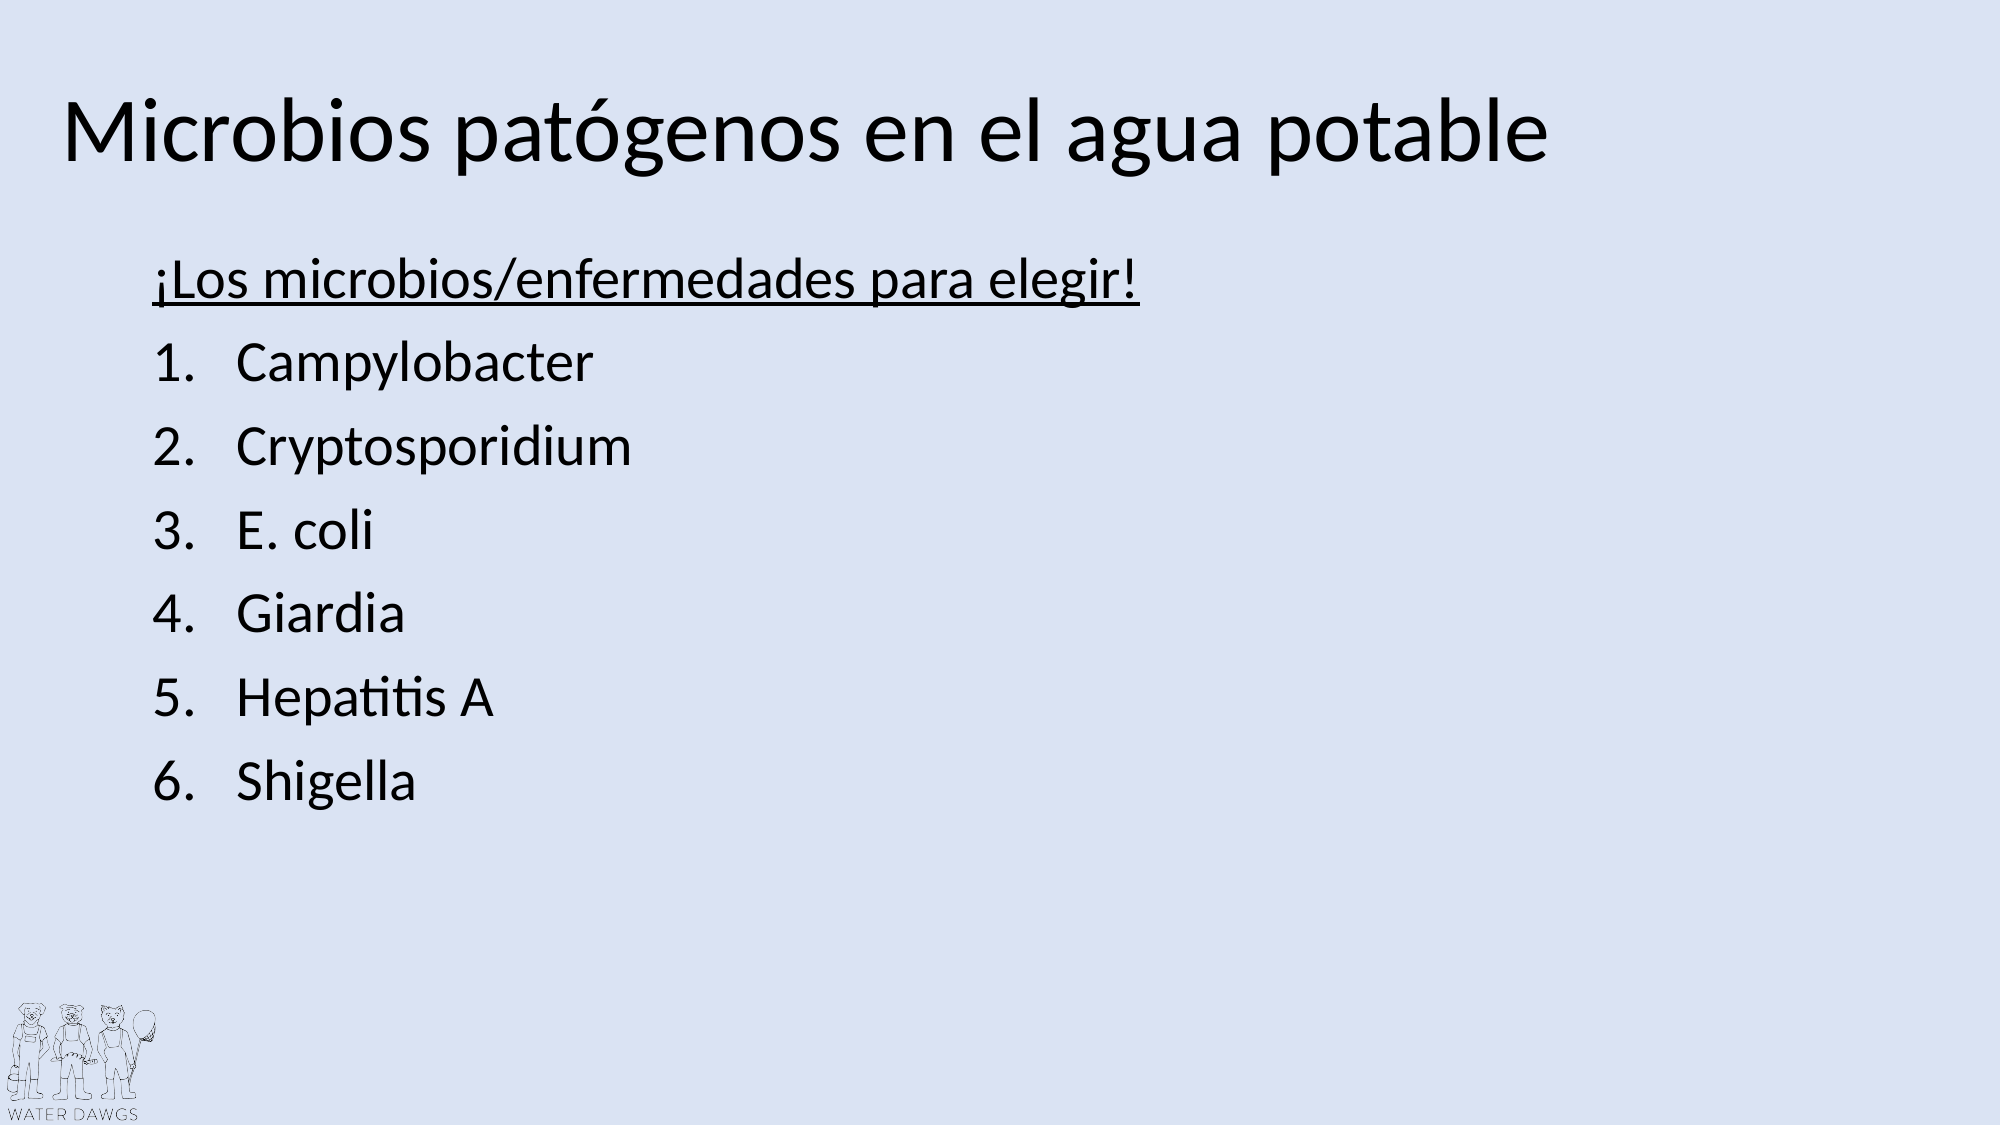

# Microbios patógenos en el agua potable
¡Los microbios/enfermedades para elegir!
Campylobacter
Cryptosporidium
E. coli
Giardia
Hepatitis A
Shigella